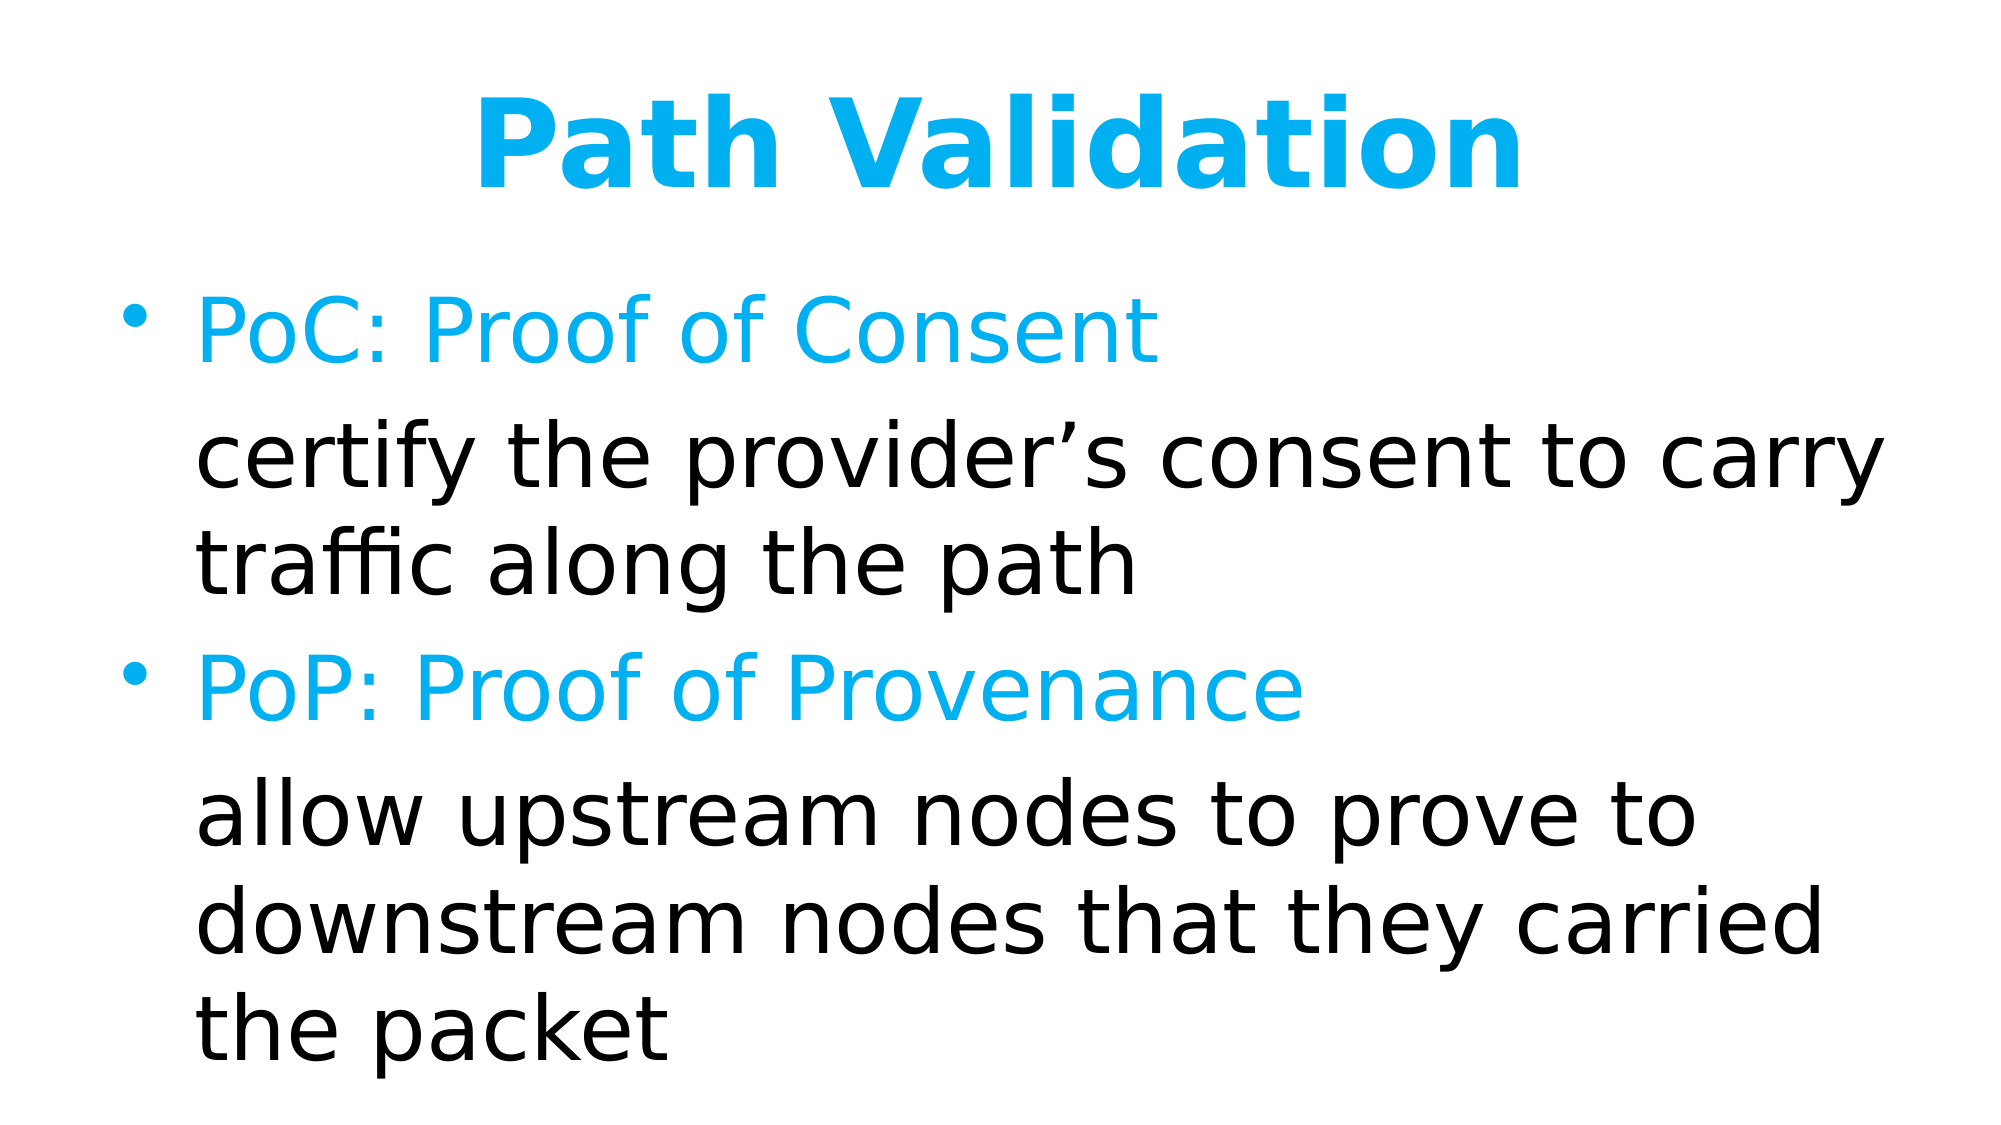

# Path Validation
PoC: Proof of Consent
	certify the provider’s consent to carry traffic along the path
PoP: Proof of Provenance
	allow upstream nodes to prove to downstream nodes that they carried the packet